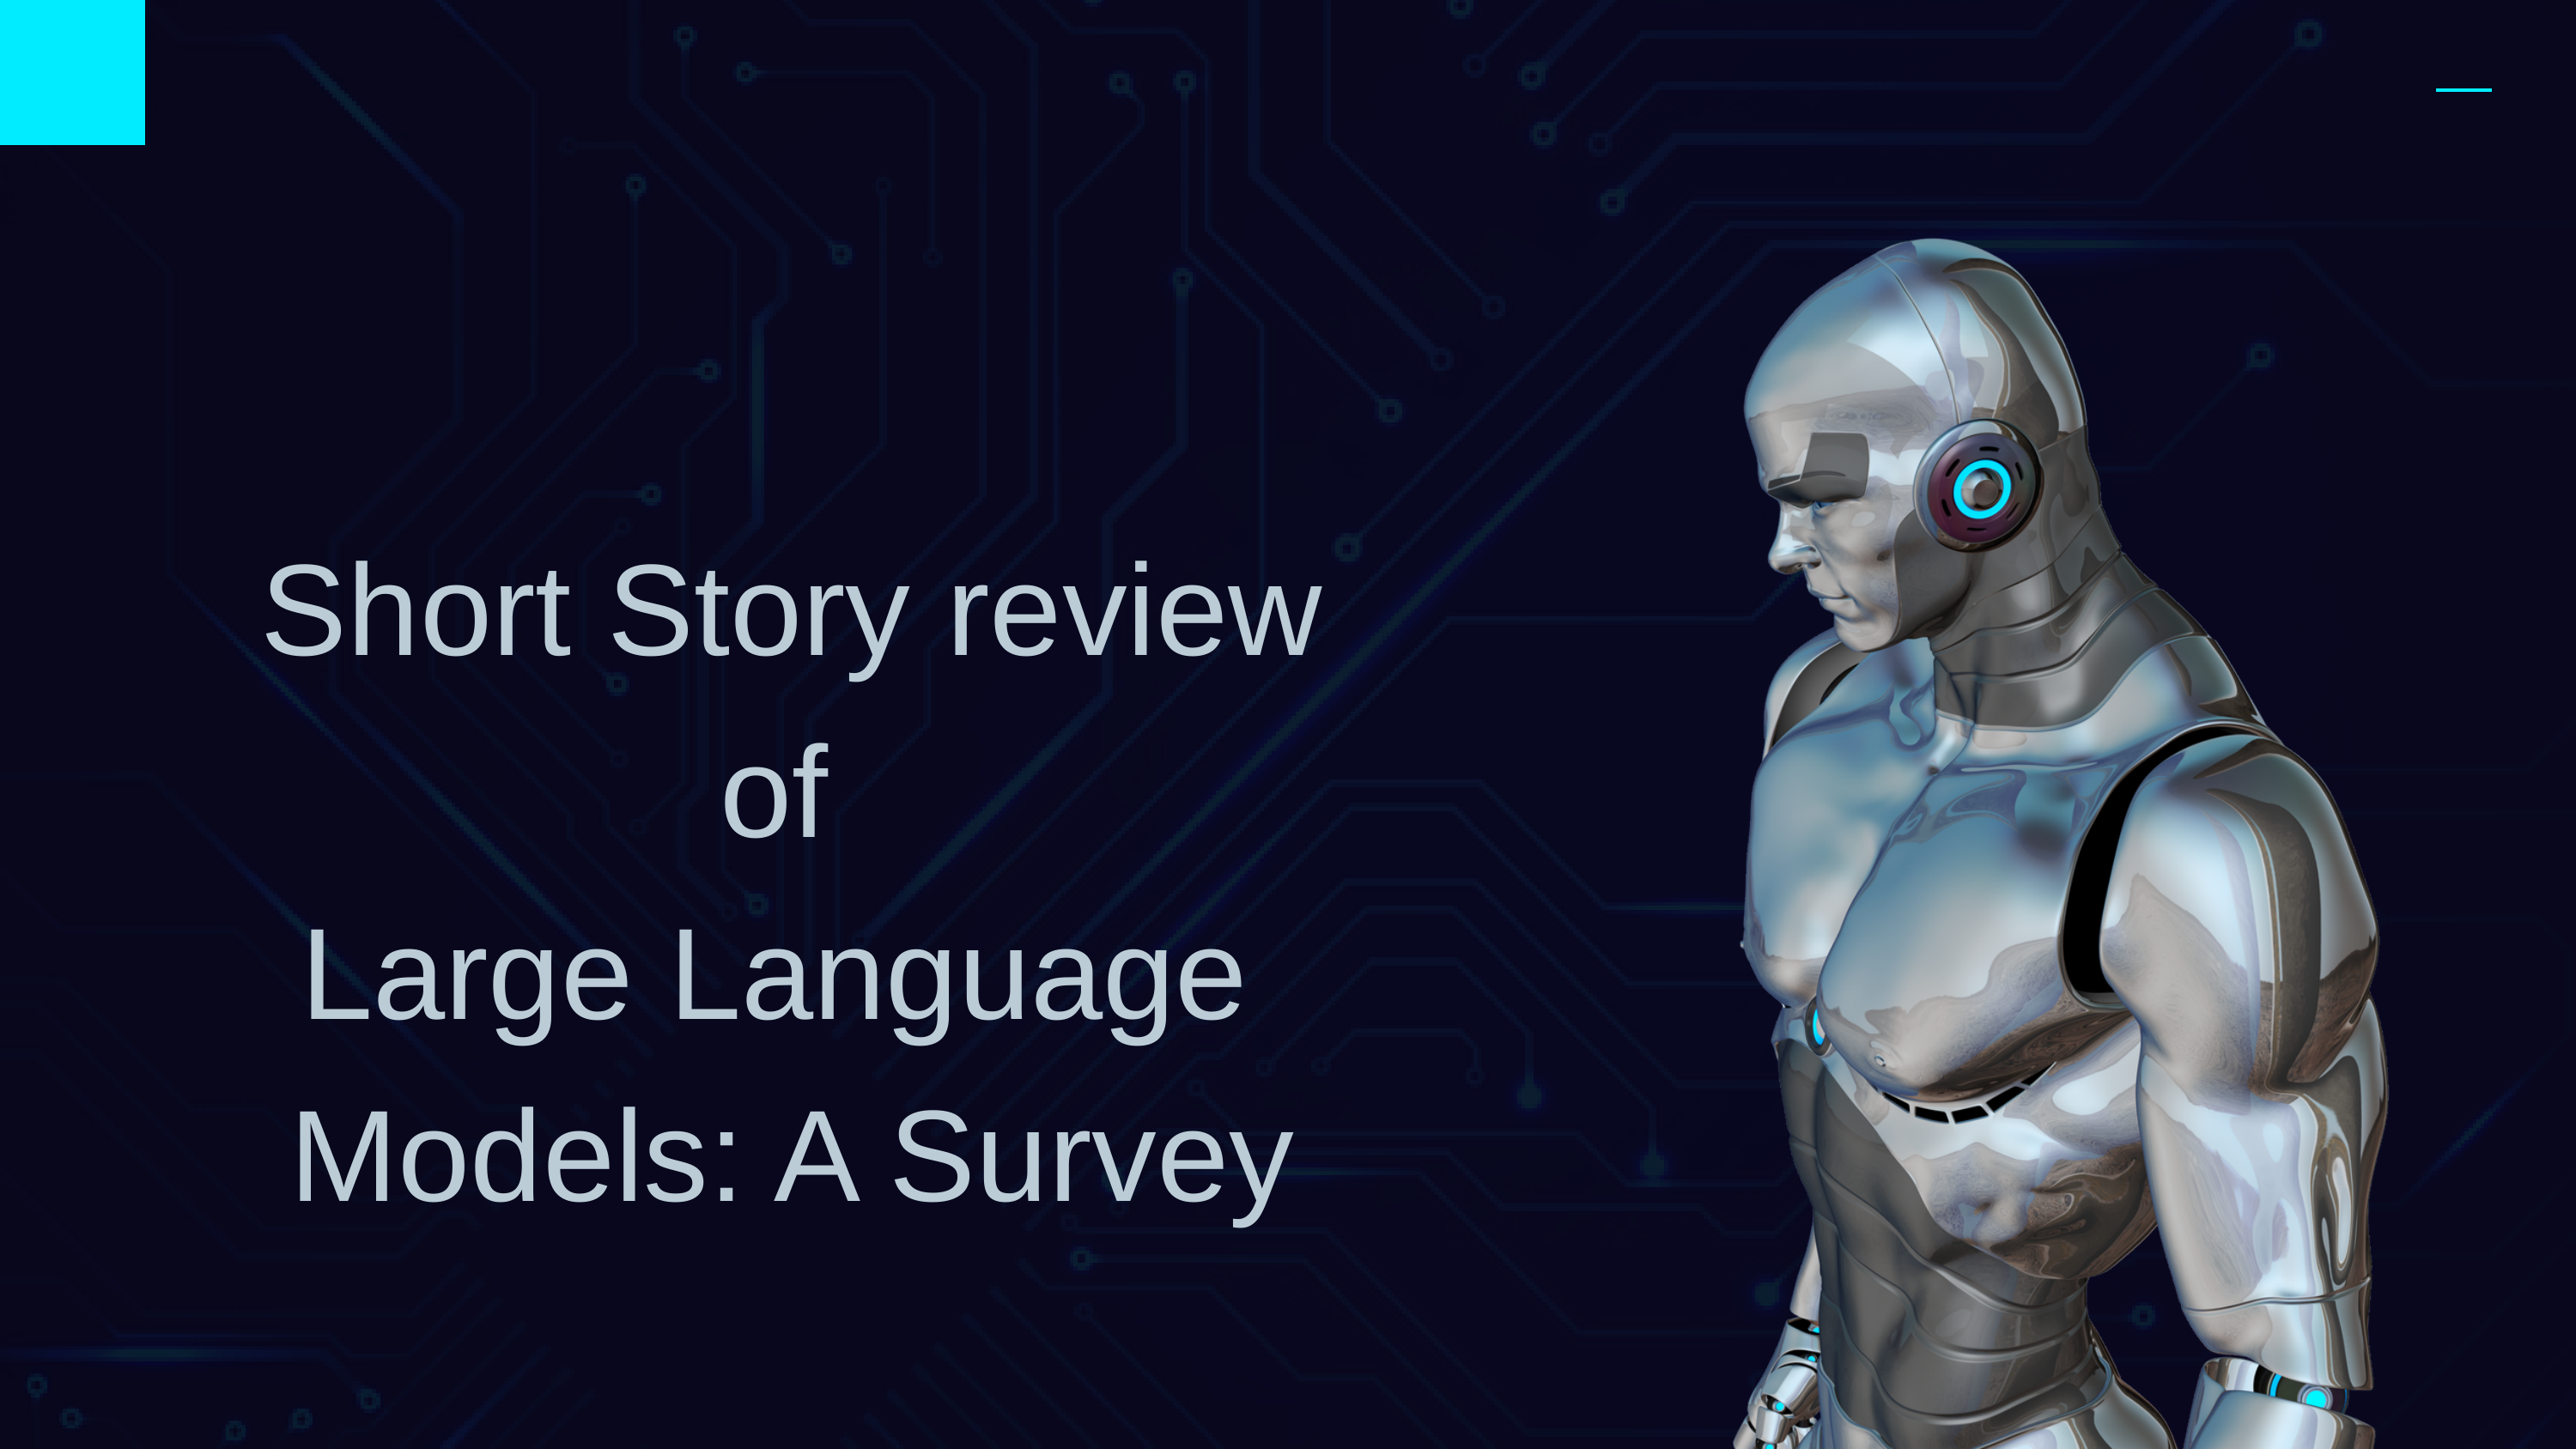

Short Story review of
Large Language
Models: A Survey